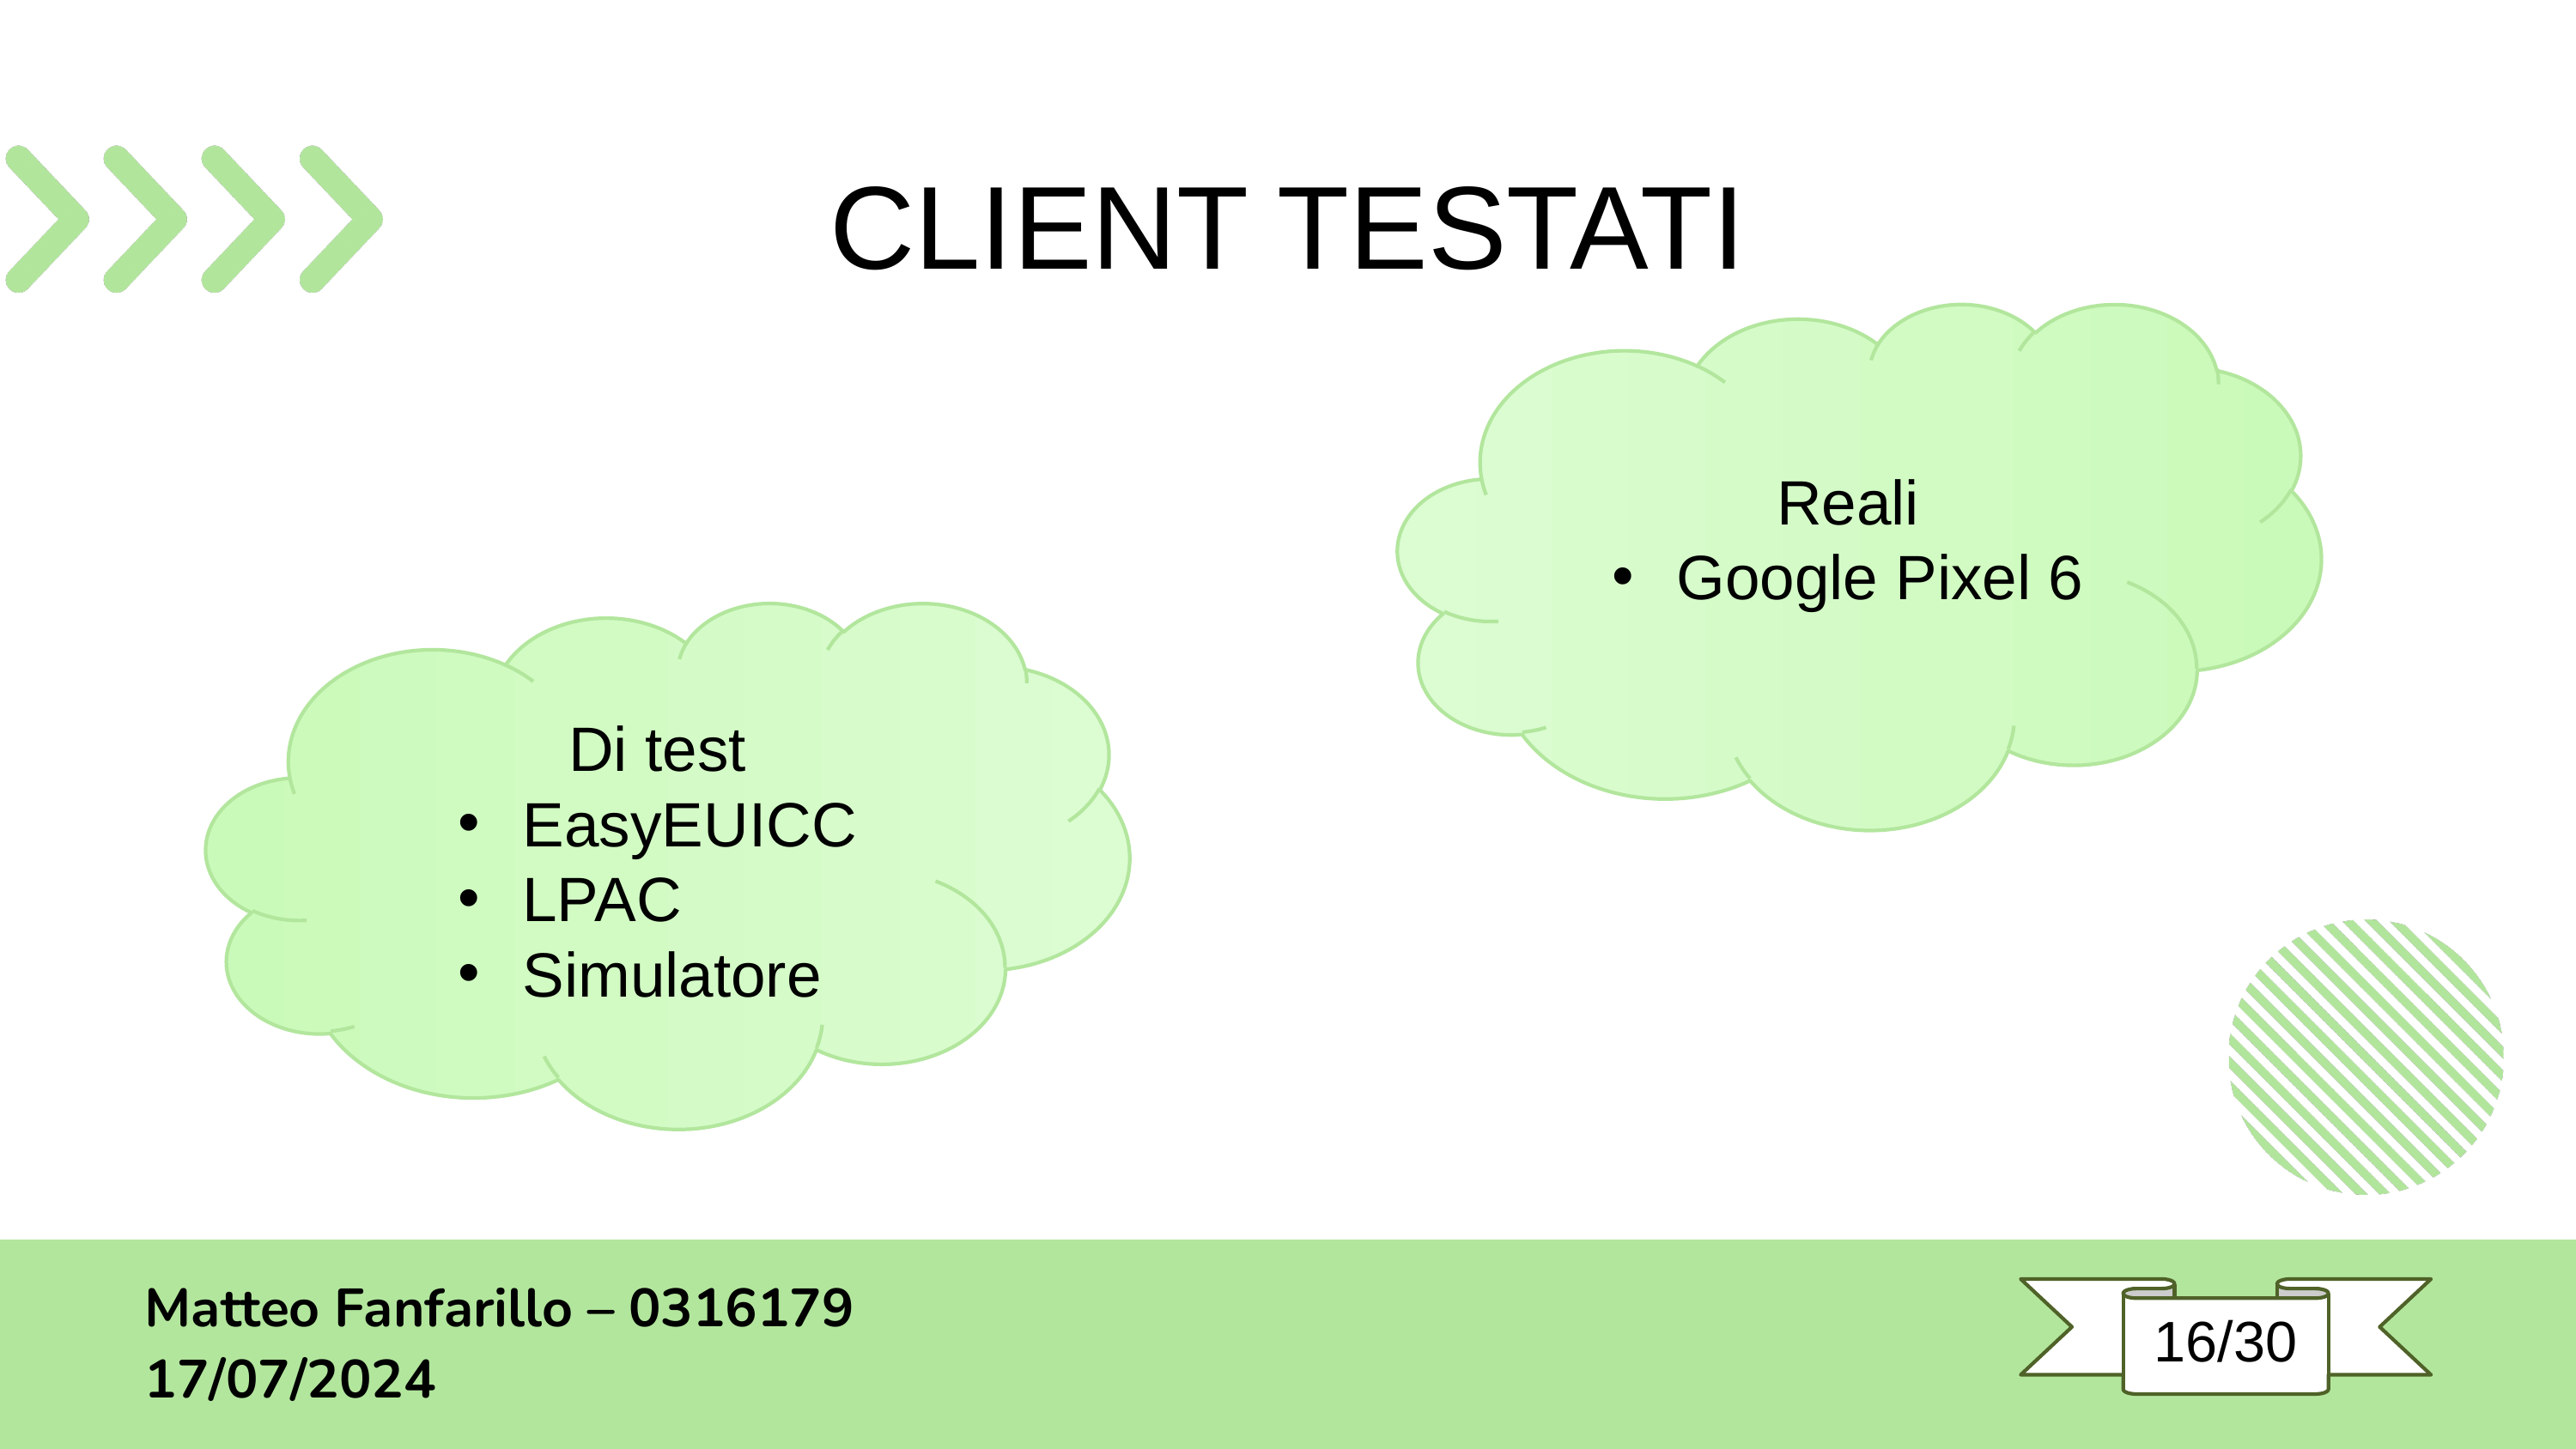

CLIENT TESTATI

Reali
Google Pixel 6

Di test
EasyEUICC
LPAC
Simulatore

Matteo Fanfarillo – 0316179
16/30

17/07/2024